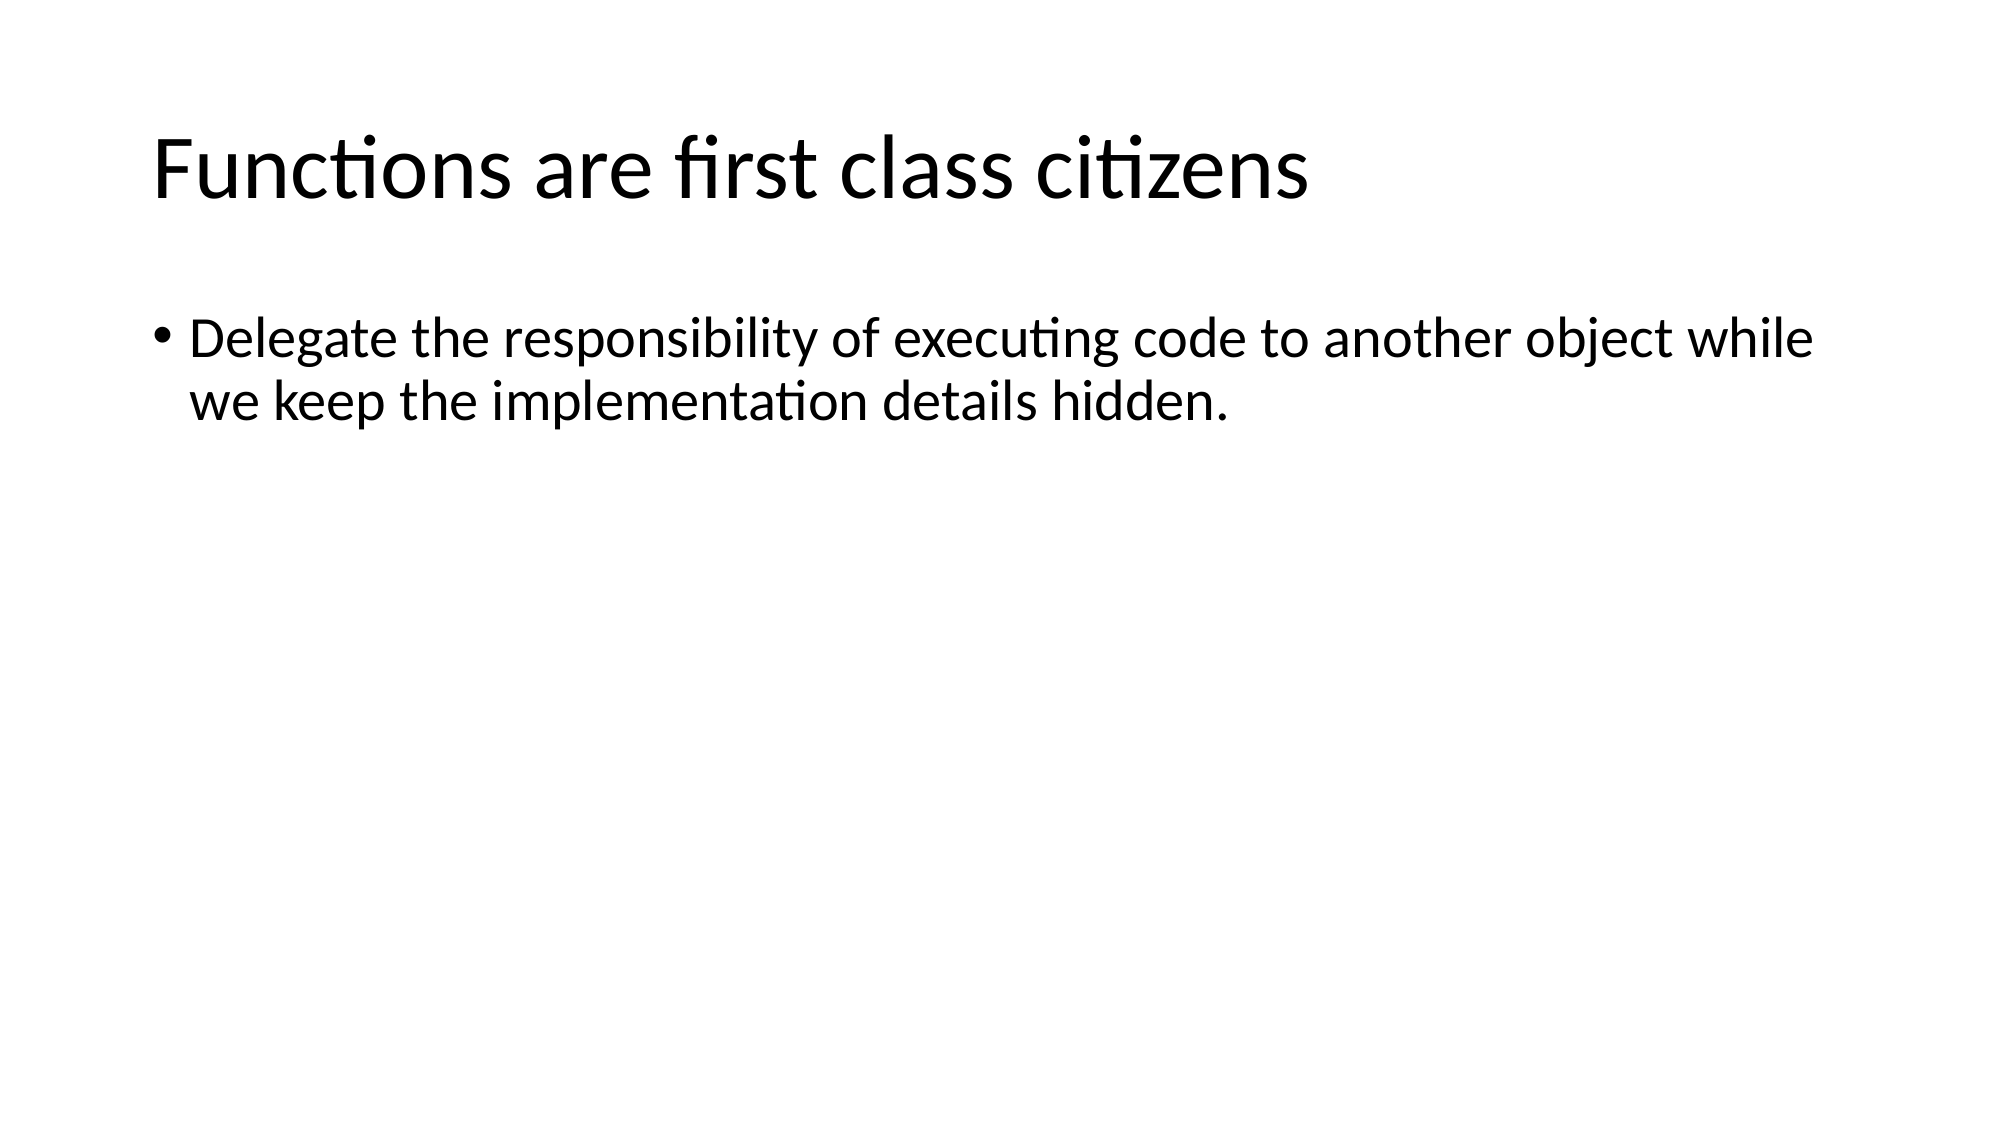

# Functions are first class citizens
Delegate the responsibility of executing code to another object while we keep the implementation details hidden.